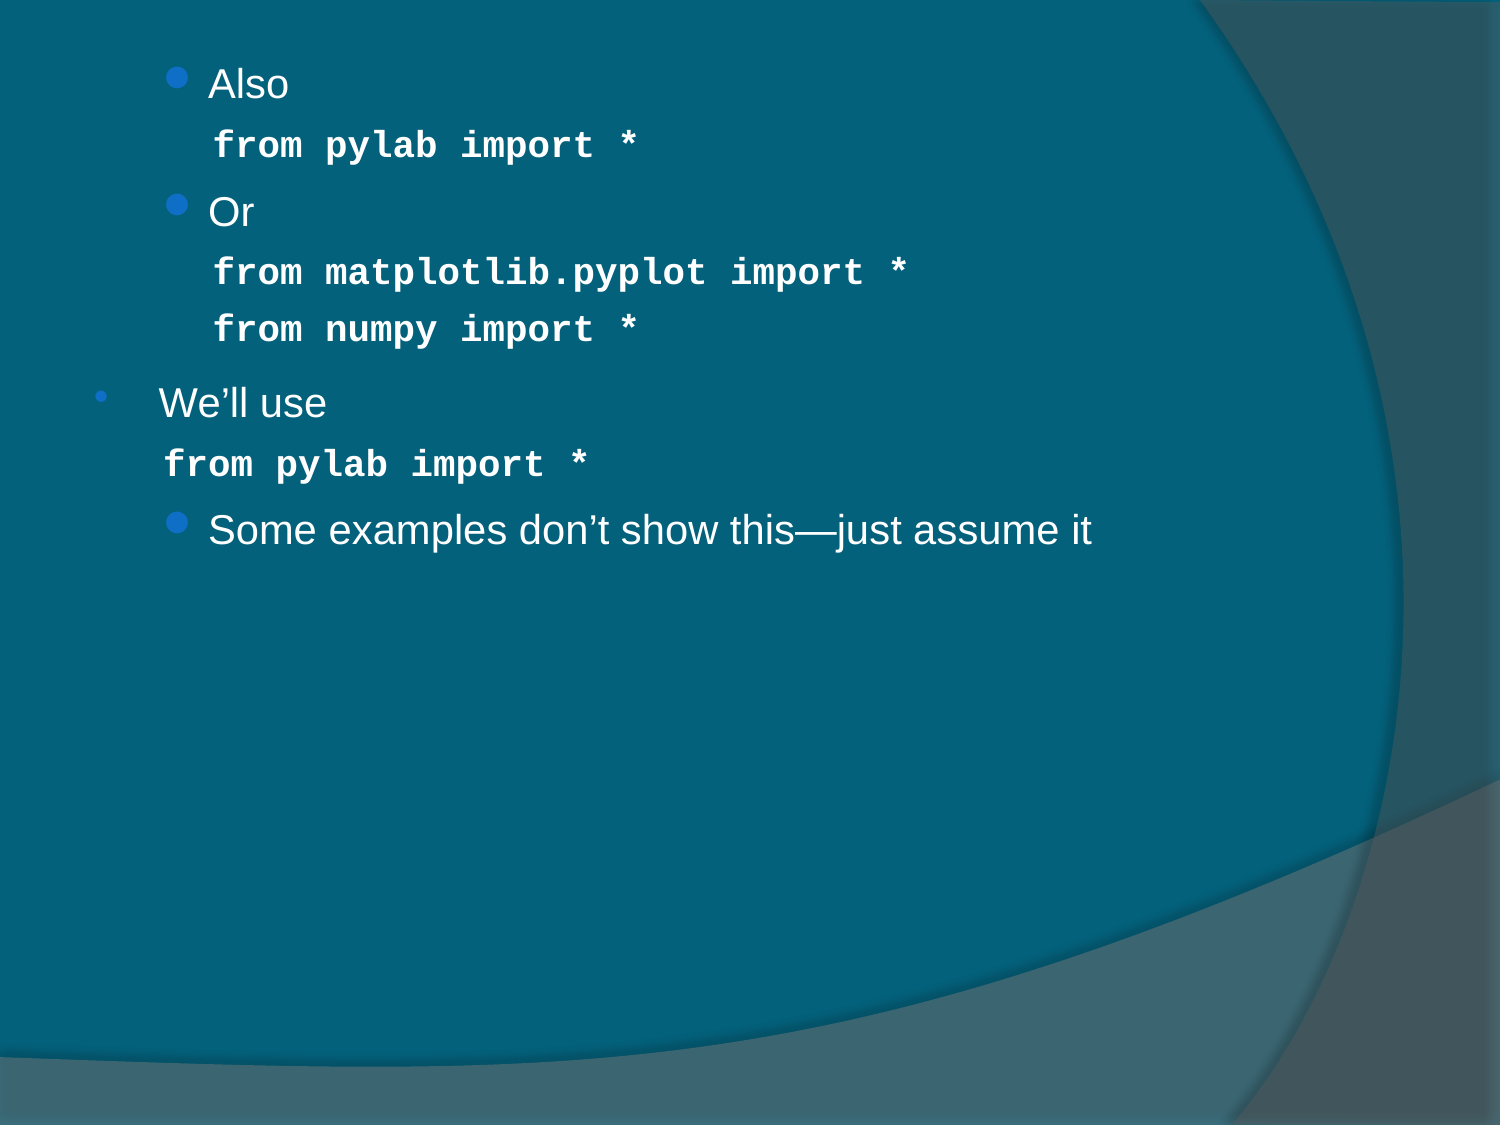

Also
from pylab import *
Or
from matplotlib.pyplot import *
from numpy import *
We’ll use
from pylab import *
Some examples don’t show this—just assume it